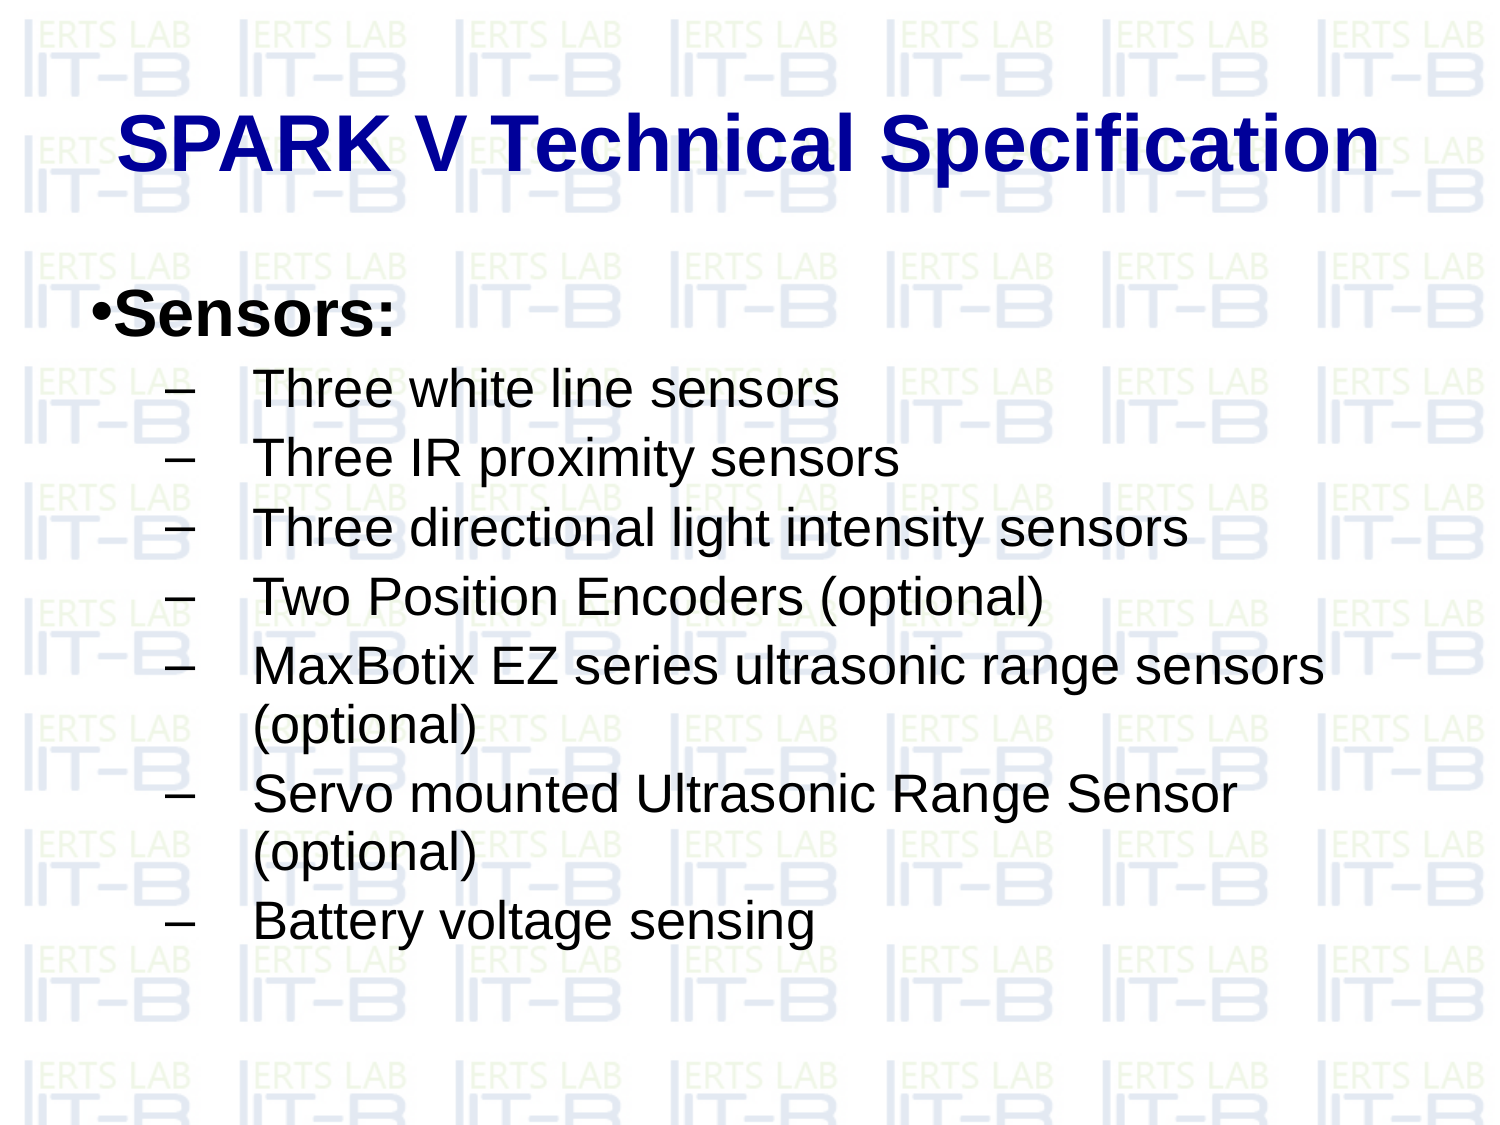

# SPARK V Technical Specification
Sensors:
Three white line sensors
Three IR proximity sensors
Three directional light intensity sensors
Two Position Encoders (optional)
MaxBotix EZ series ultrasonic range sensors (optional)
Servo mounted Ultrasonic Range Sensor (optional)
Battery voltage sensing